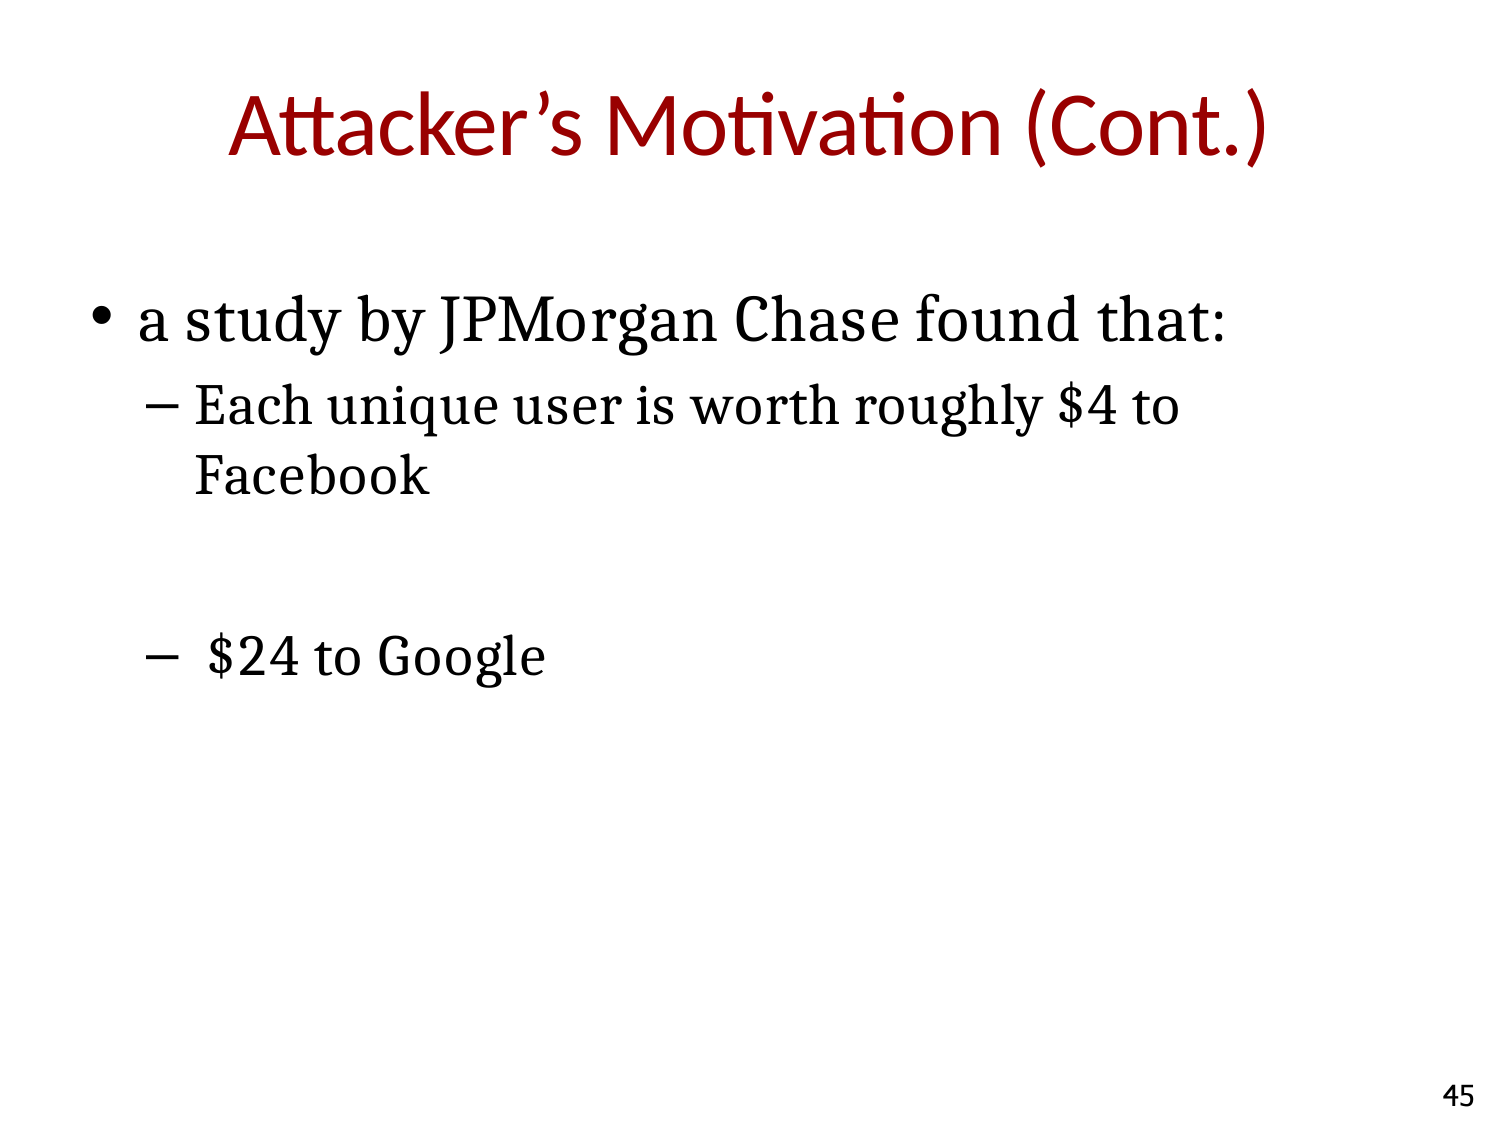

# Attacker’s Motivation (Cont.)
a study by JPMorgan Chase found that:
Each unique user is worth roughly $4 to Facebook

 $24 to Google
45